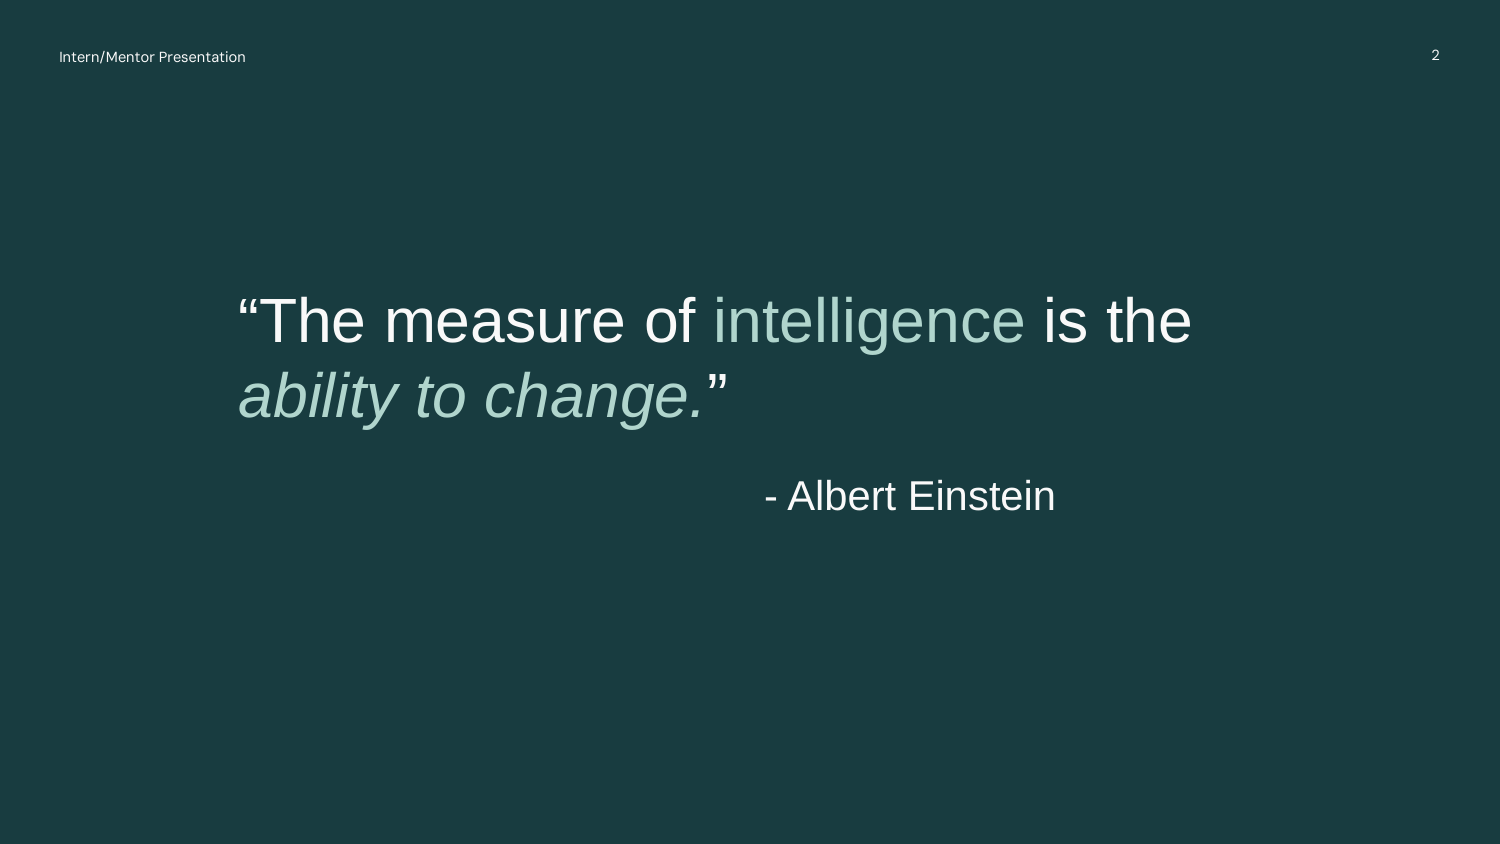

Intern/Mentor Presentation
2
# “The measure of intelligence is the ability to change.”

- Albert Einstein